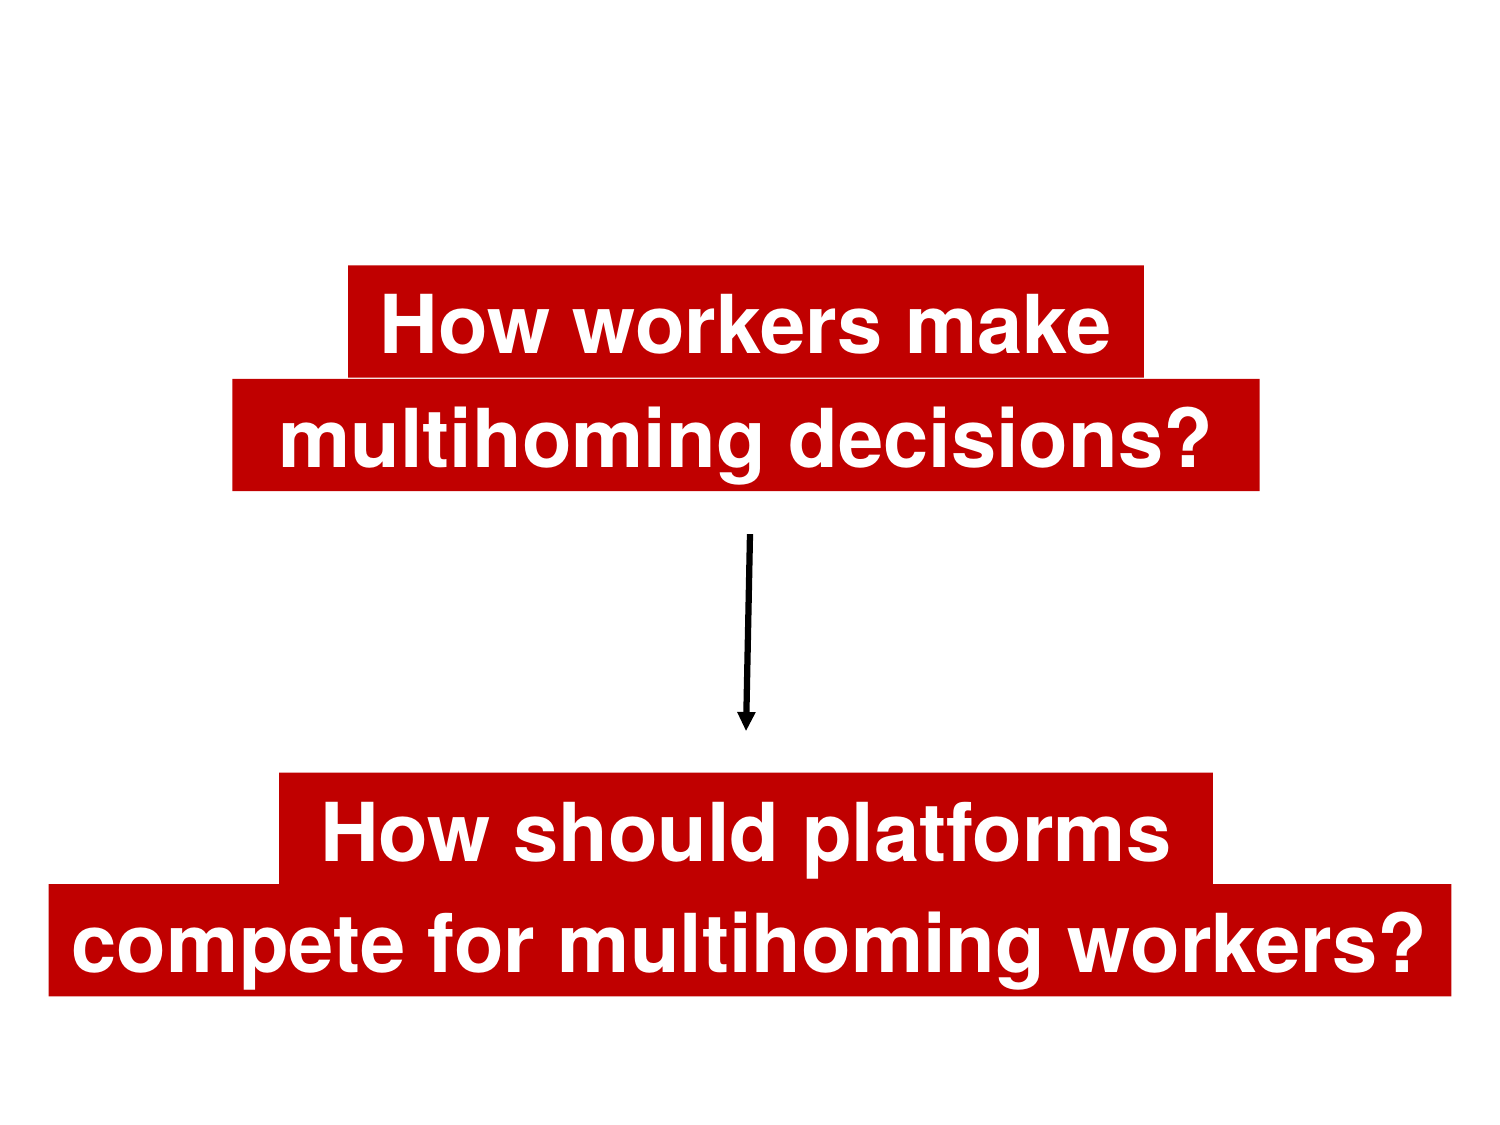

How workers make
multihoming decisions?
How should platforms
compete for multihoming workers?